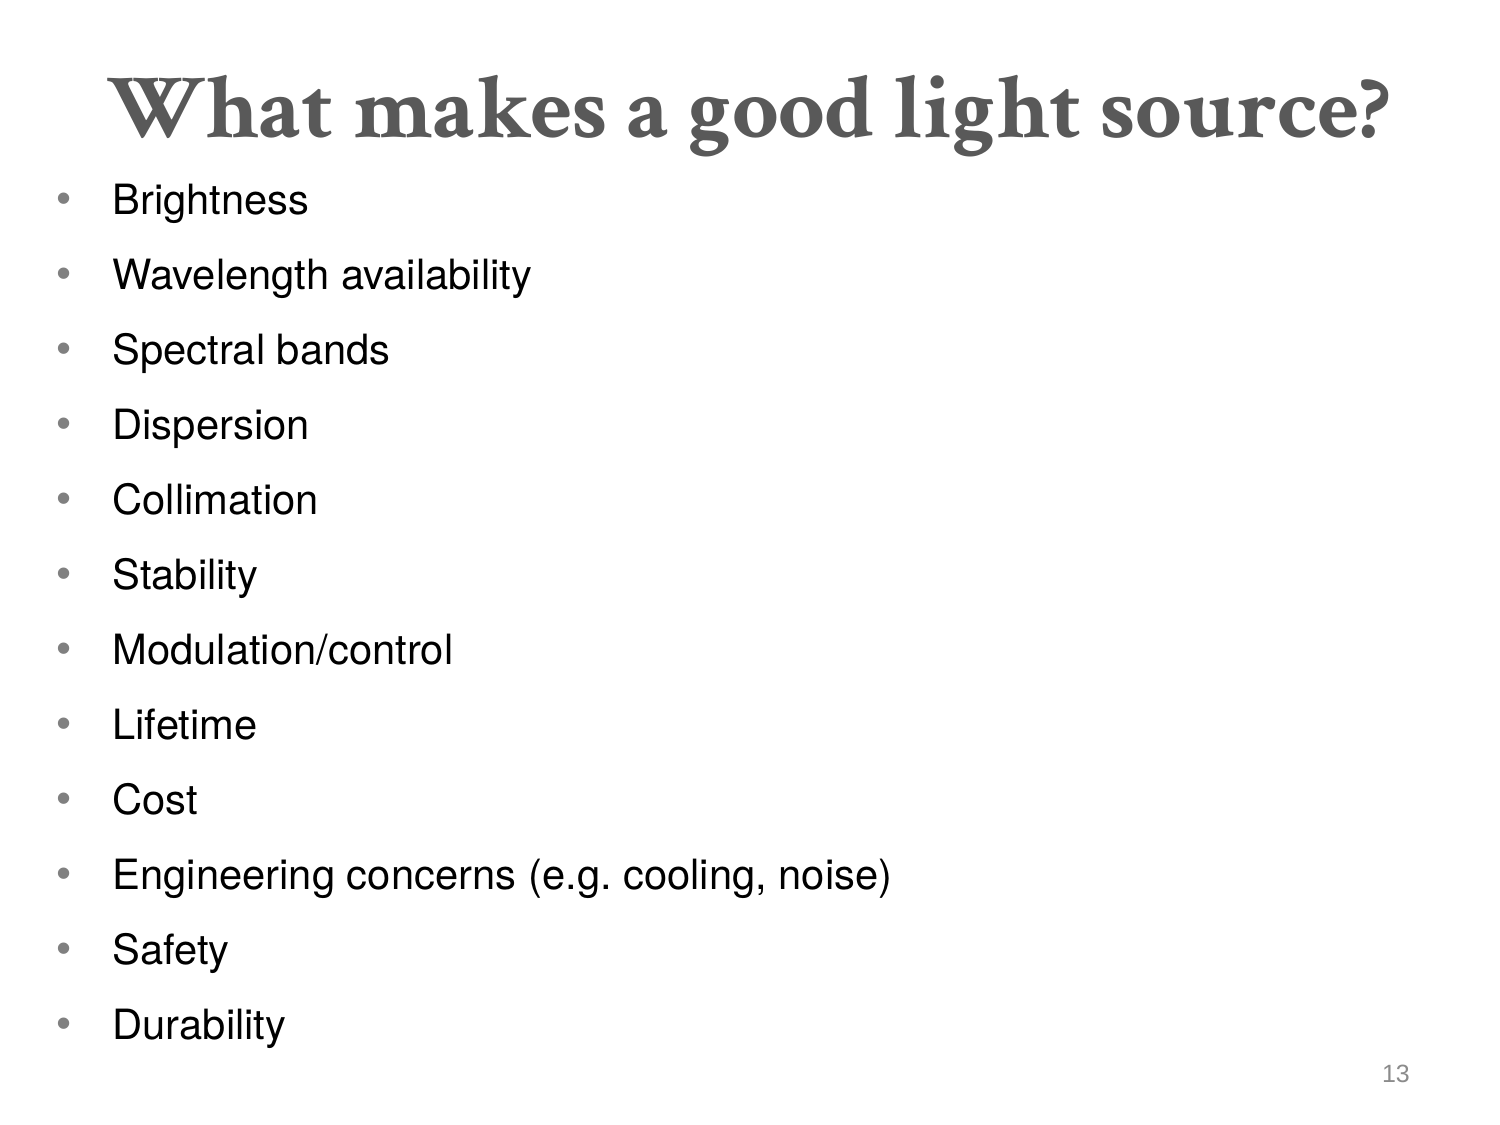

What makes a good light source?
Brightness
Wavelength availability
Spectral bands
Dispersion
Collimation
Stability
Modulation/control
Lifetime
Cost
Engineering concerns (e.g. cooling, noise)
Safety
Durability
13